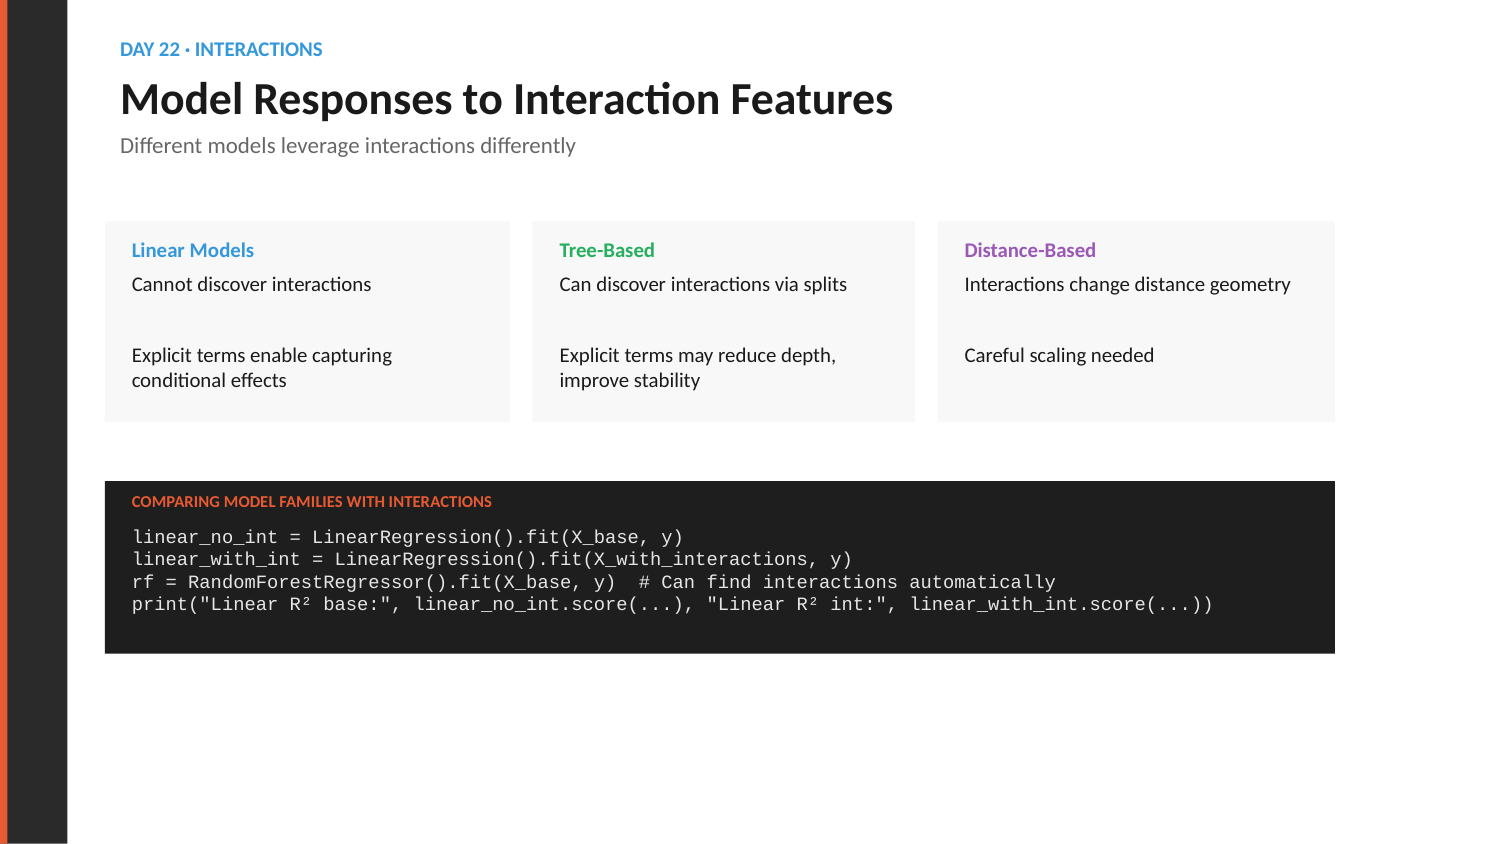

DAY 22 · INTERACTIONS
Model Responses to Interaction Features
Different models leverage interactions differently

Linear Models
Tree-Based
Distance-Based
Cannot discover interactions

Explicit terms enable capturing conditional effects
Can discover interactions via splits

Explicit terms may reduce depth, improve stability
Interactions change distance geometry

Careful scaling needed

COMPARING MODEL FAMILIES WITH INTERACTIONS
linear_no_int = LinearRegression().fit(X_base, y)
linear_with_int = LinearRegression().fit(X_with_interactions, y)
rf = RandomForestRegressor().fit(X_base, y)  # Can find interactions automatically
print("Linear R² base:", linear_no_int.score(...), "Linear R² int:", linear_with_int.score(...))